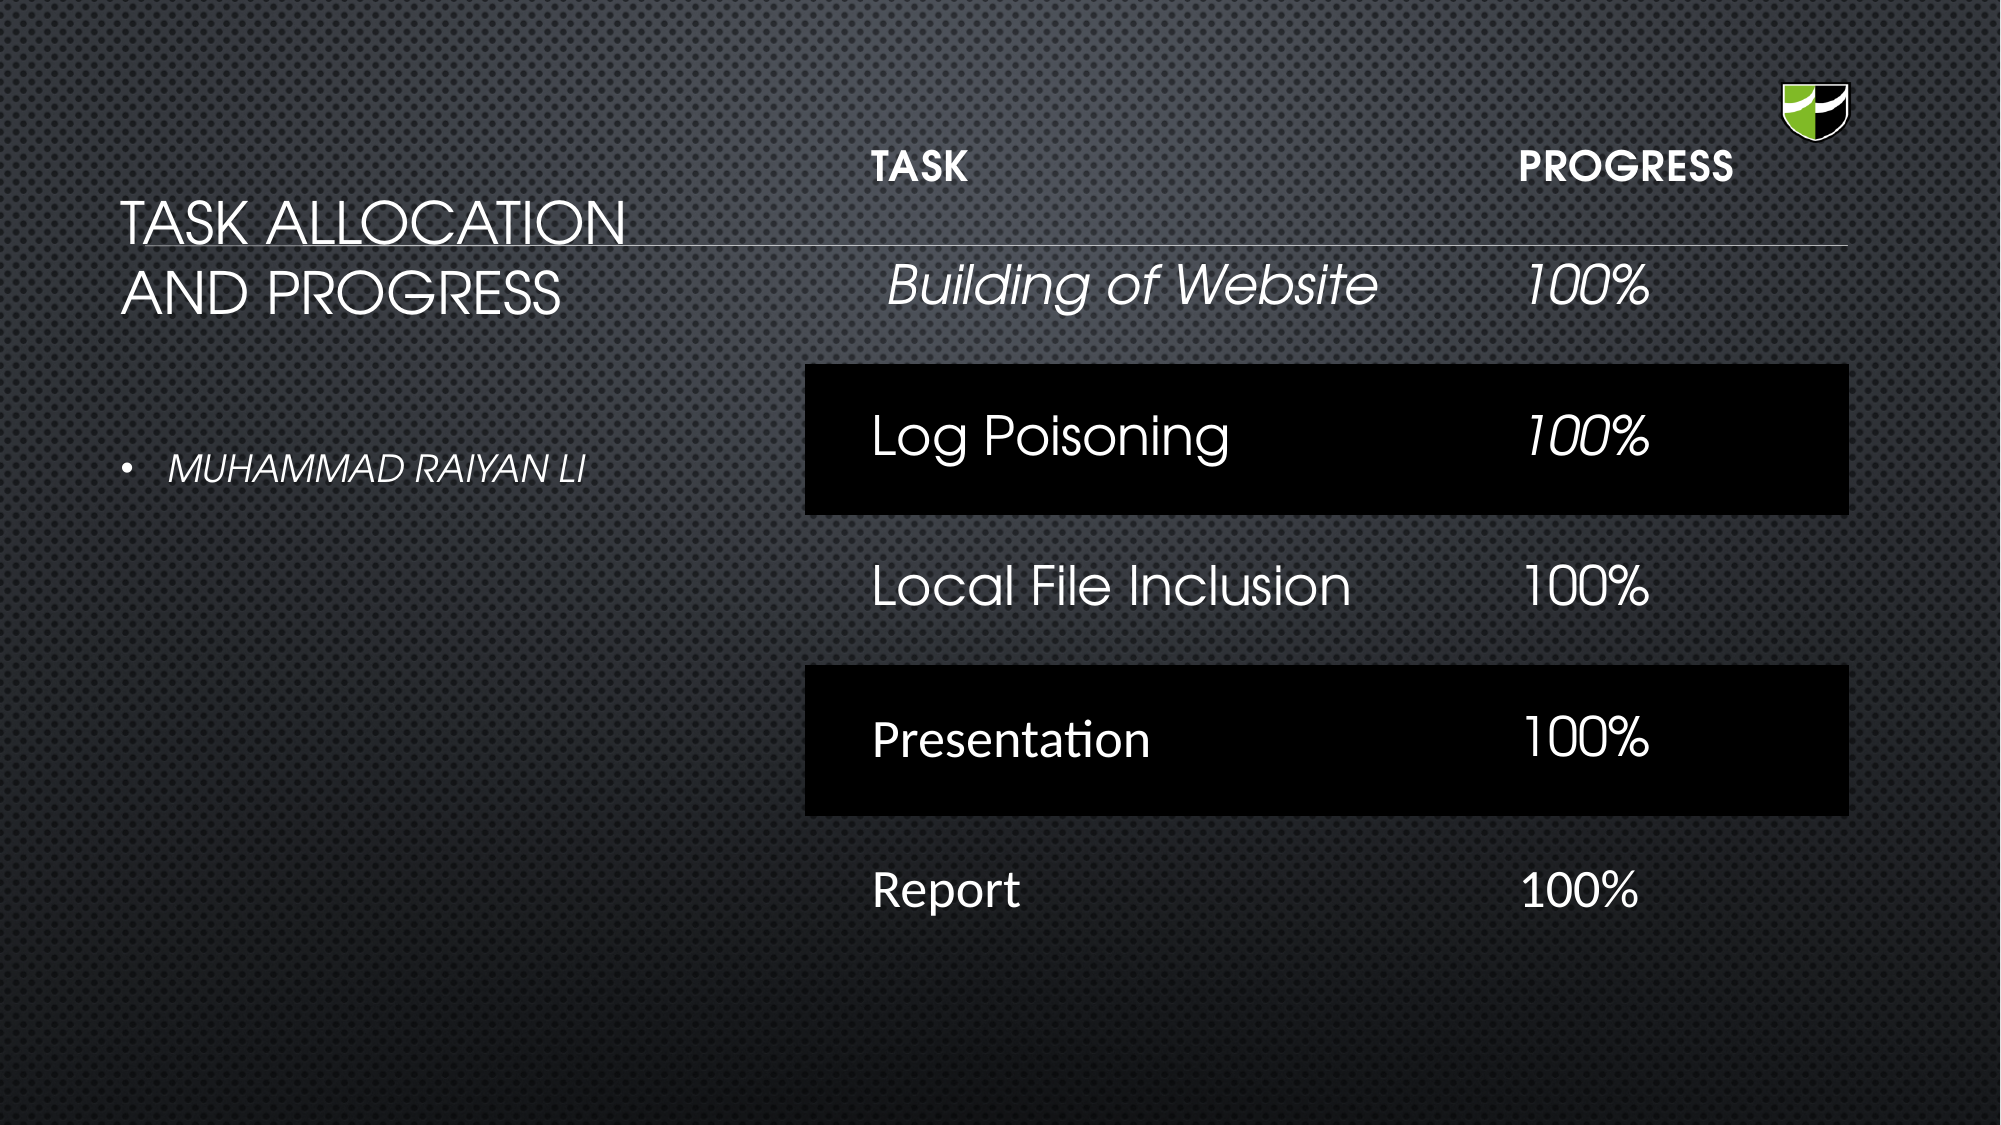

# Task Allocation and Progress
| Task | Progress |
| --- | --- |
| Building of Website | 100% |
| Log Poisoning | 100% |
| Local File Inclusion | 100% |
| Presentation | 100% |
| Report | 100% |
MUHAMMAD RAIYAN LI